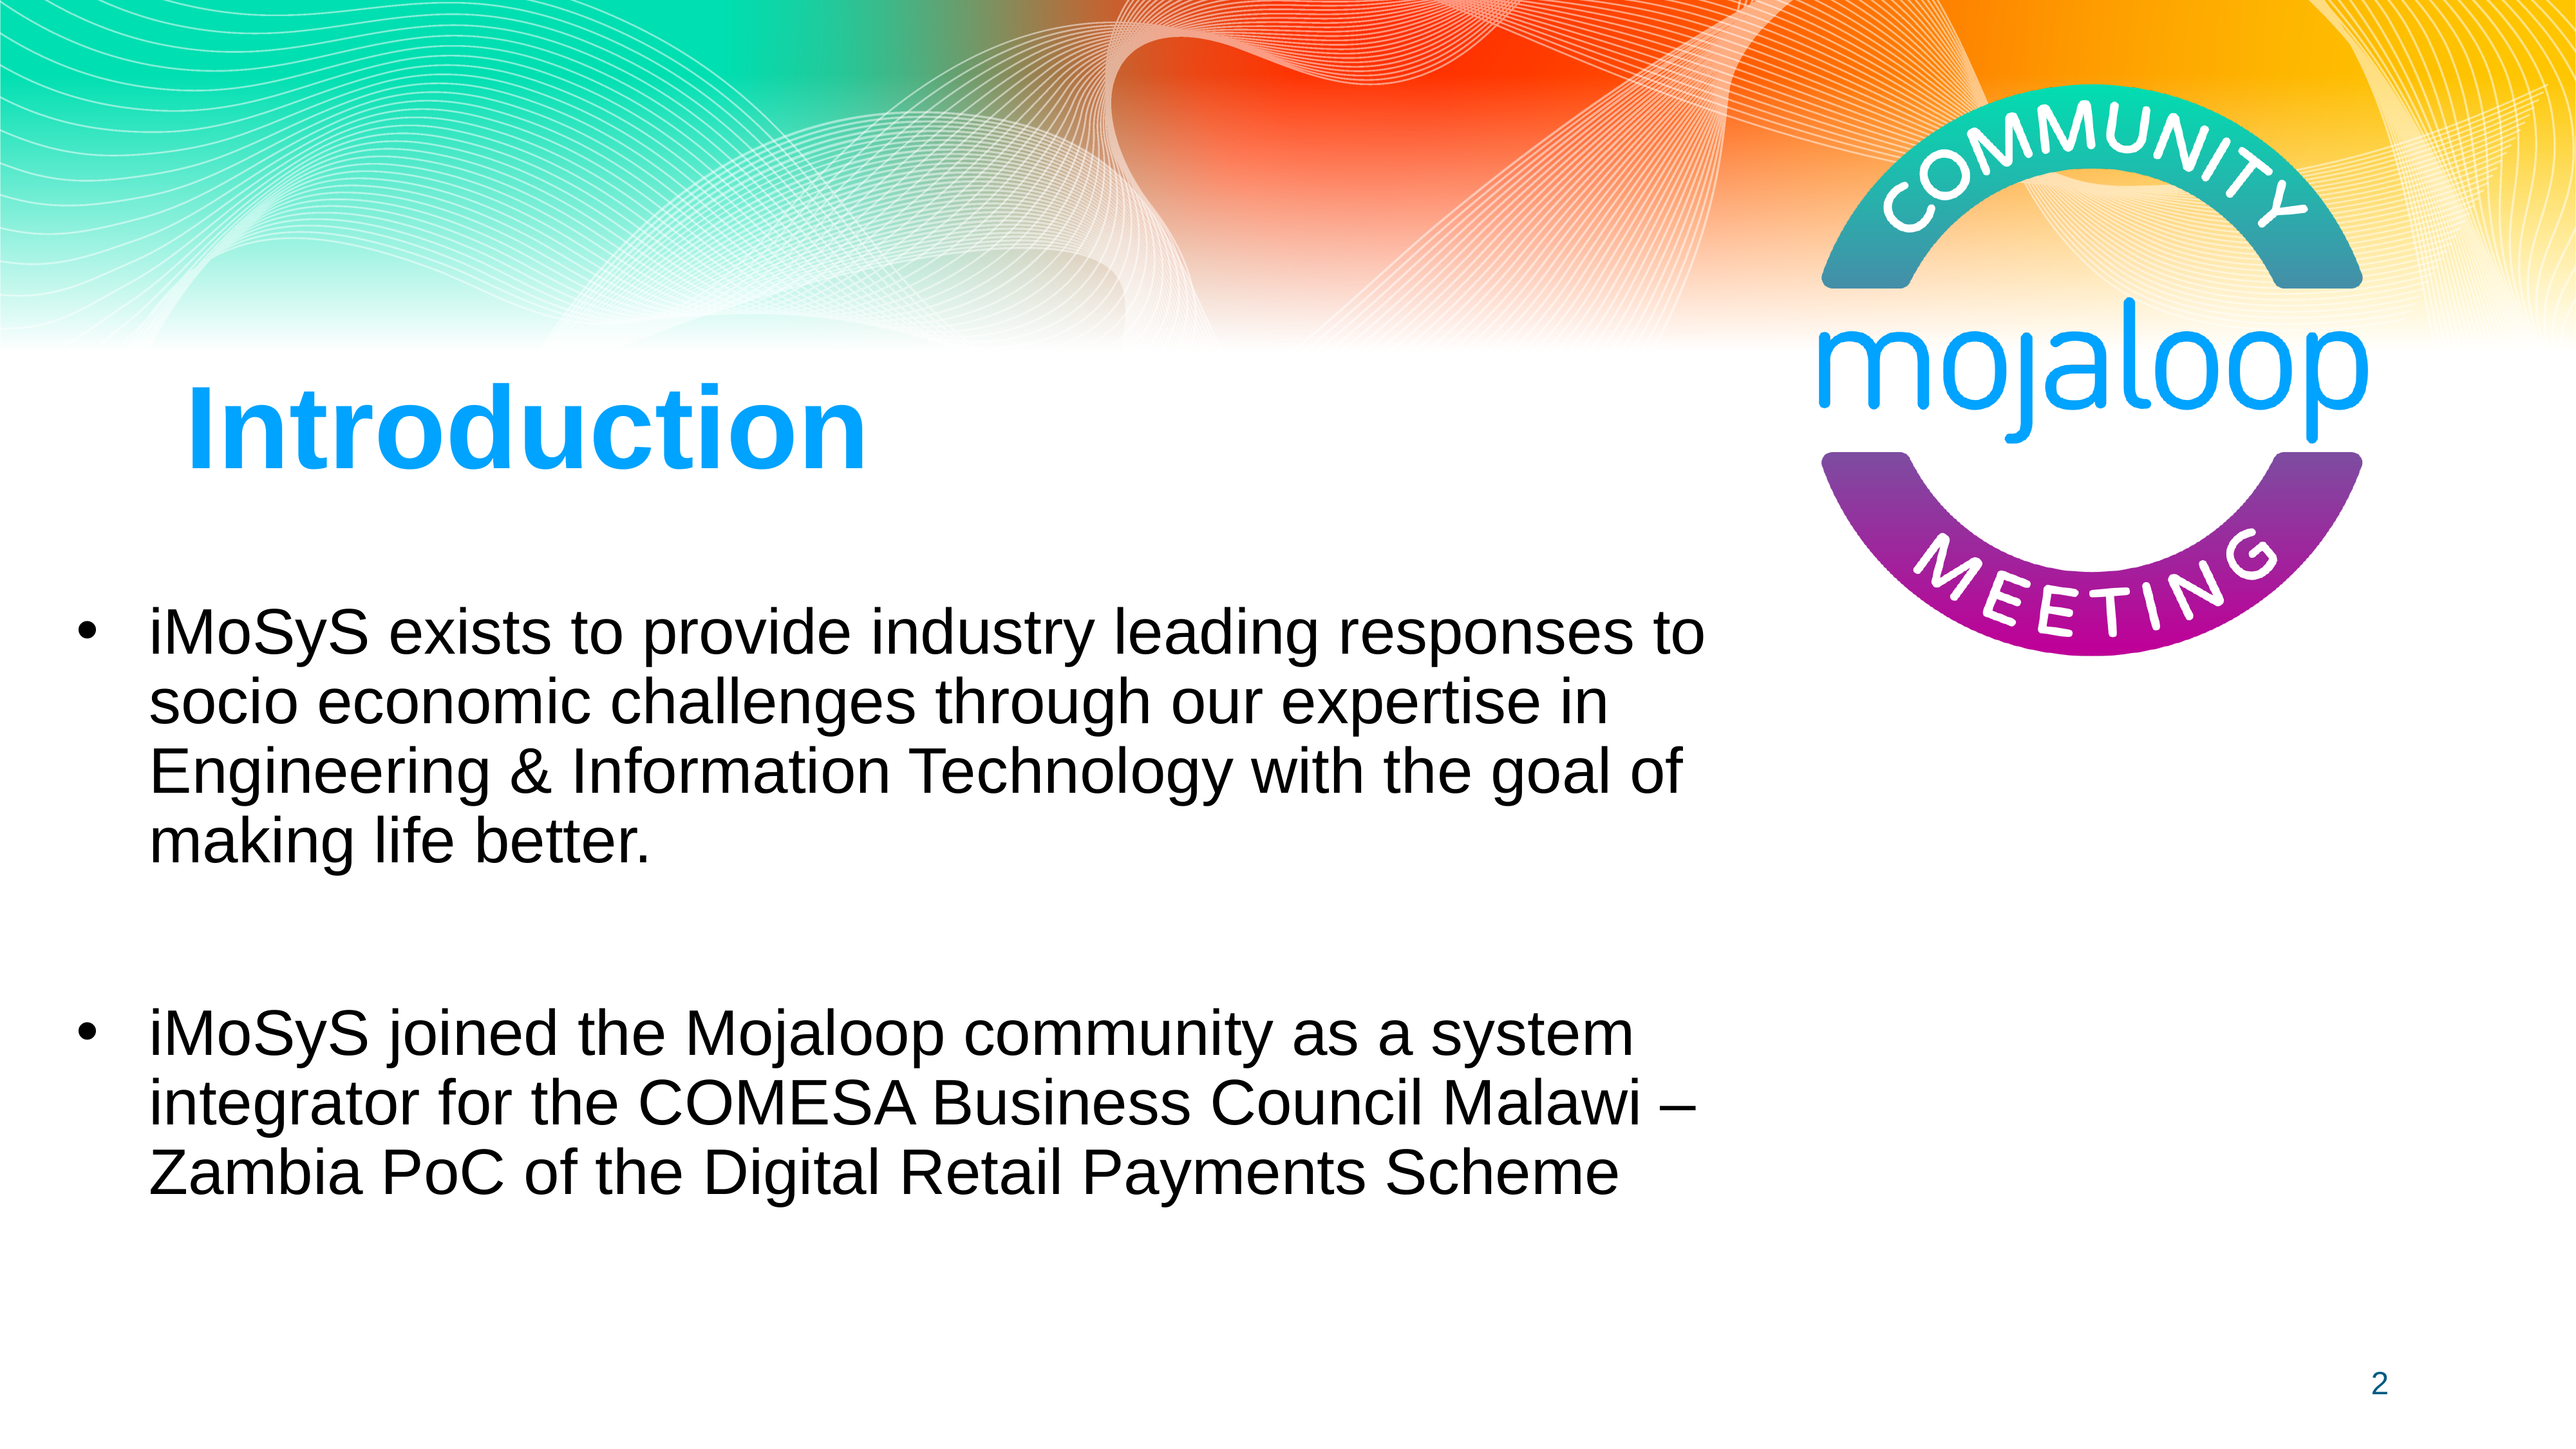

# Introduction
iMoSyS exists to provide industry leading responses to socio economic challenges through our expertise in Engineering & Information Technology with the goal of making life better.

iMoSyS joined the Mojaloop community as a system integrator for the COMESA Business Council Malawi – Zambia PoC of the Digital Retail Payments Scheme
2